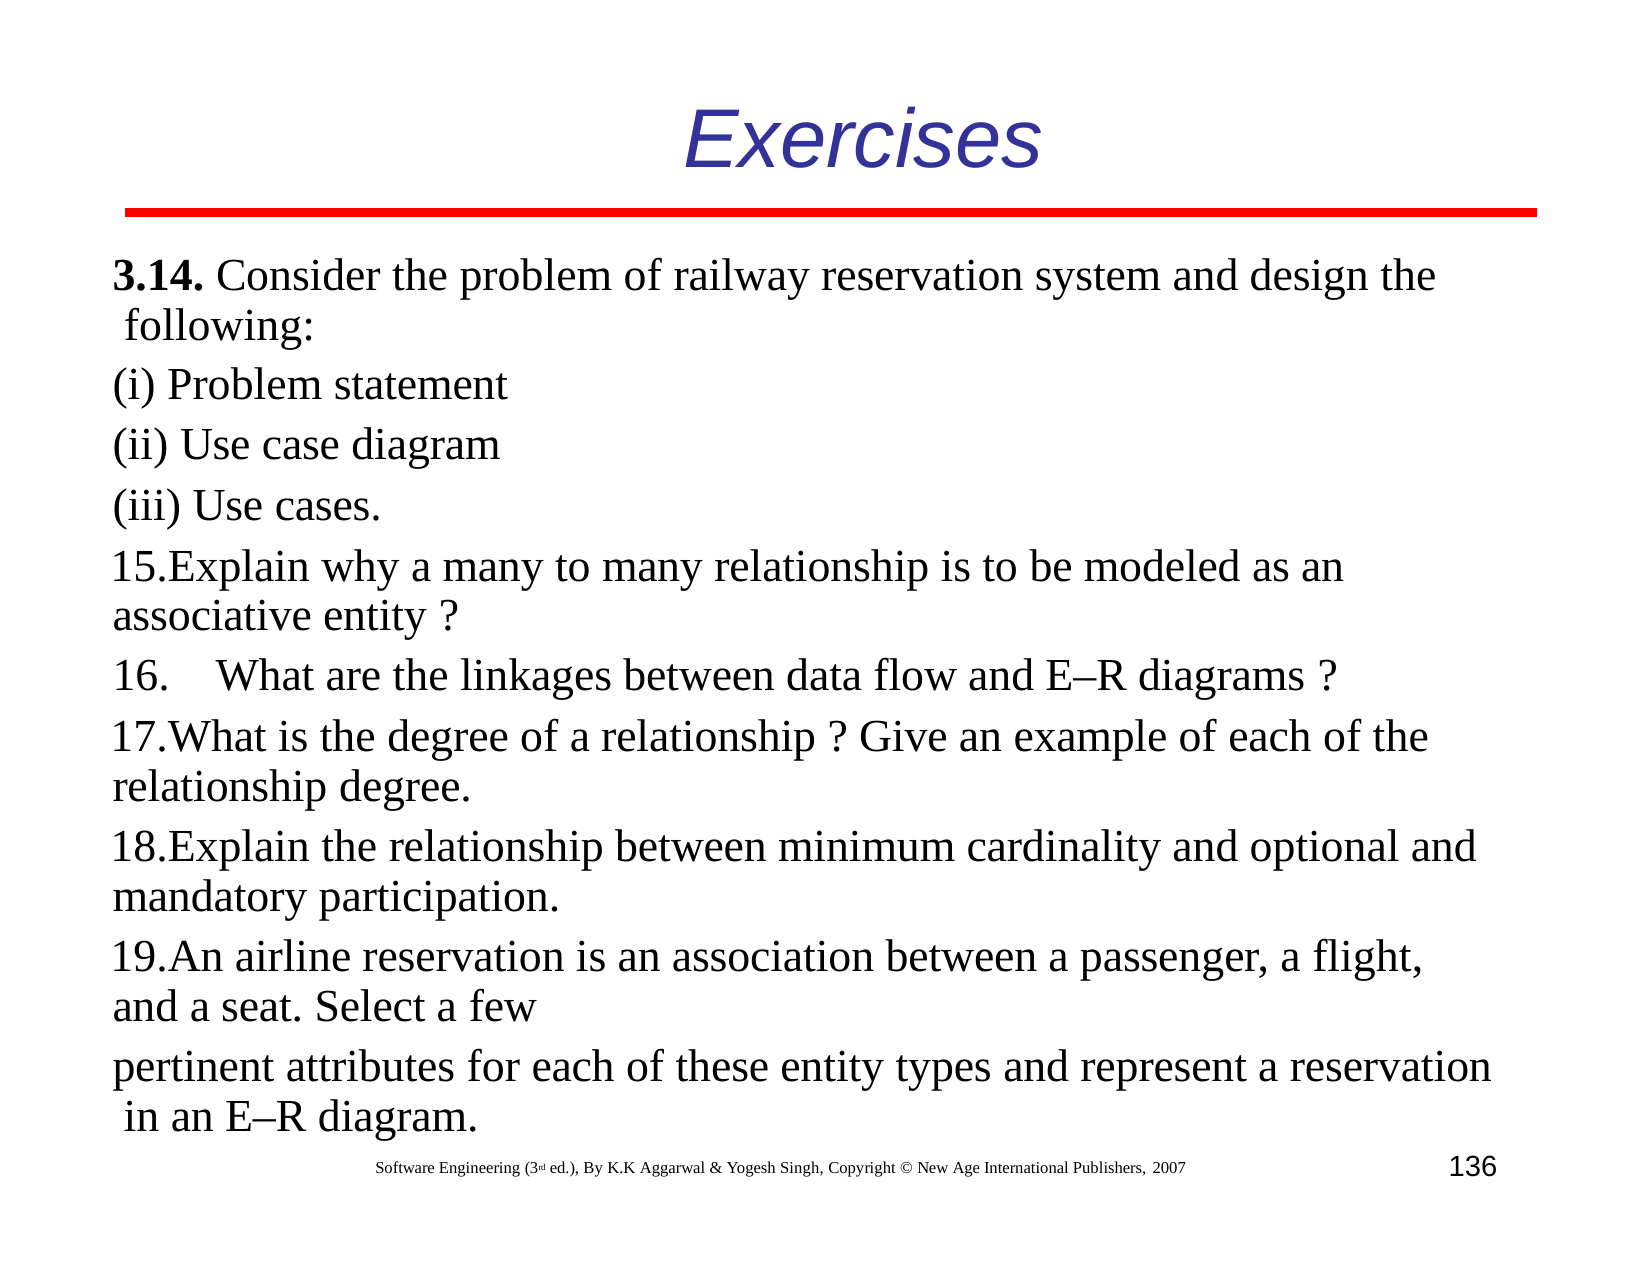

# Exercises

3.14. Consider the problem of railway reservation system and design the  following:
Problem statement
Use case diagram
Use cases.
Explain why a many to many relationship is to be modeled as an  associative entity ?
What are the linkages between data flow and E–R diagrams ?
What is the degree of a relationship ? Give an example of each of the  relationship degree.
Explain the relationship between minimum cardinality and optional and  mandatory participation.
An airline reservation is an association between a passenger, a flight,  and a seat. Select a few
pertinent attributes for each of these entity types and represent a reservation  in an E–R diagram.
136
Software Engineering (3rd  ed.), By K.K Aggarwal & Yogesh Singh, Copyright © New Age International Publishers, 2007